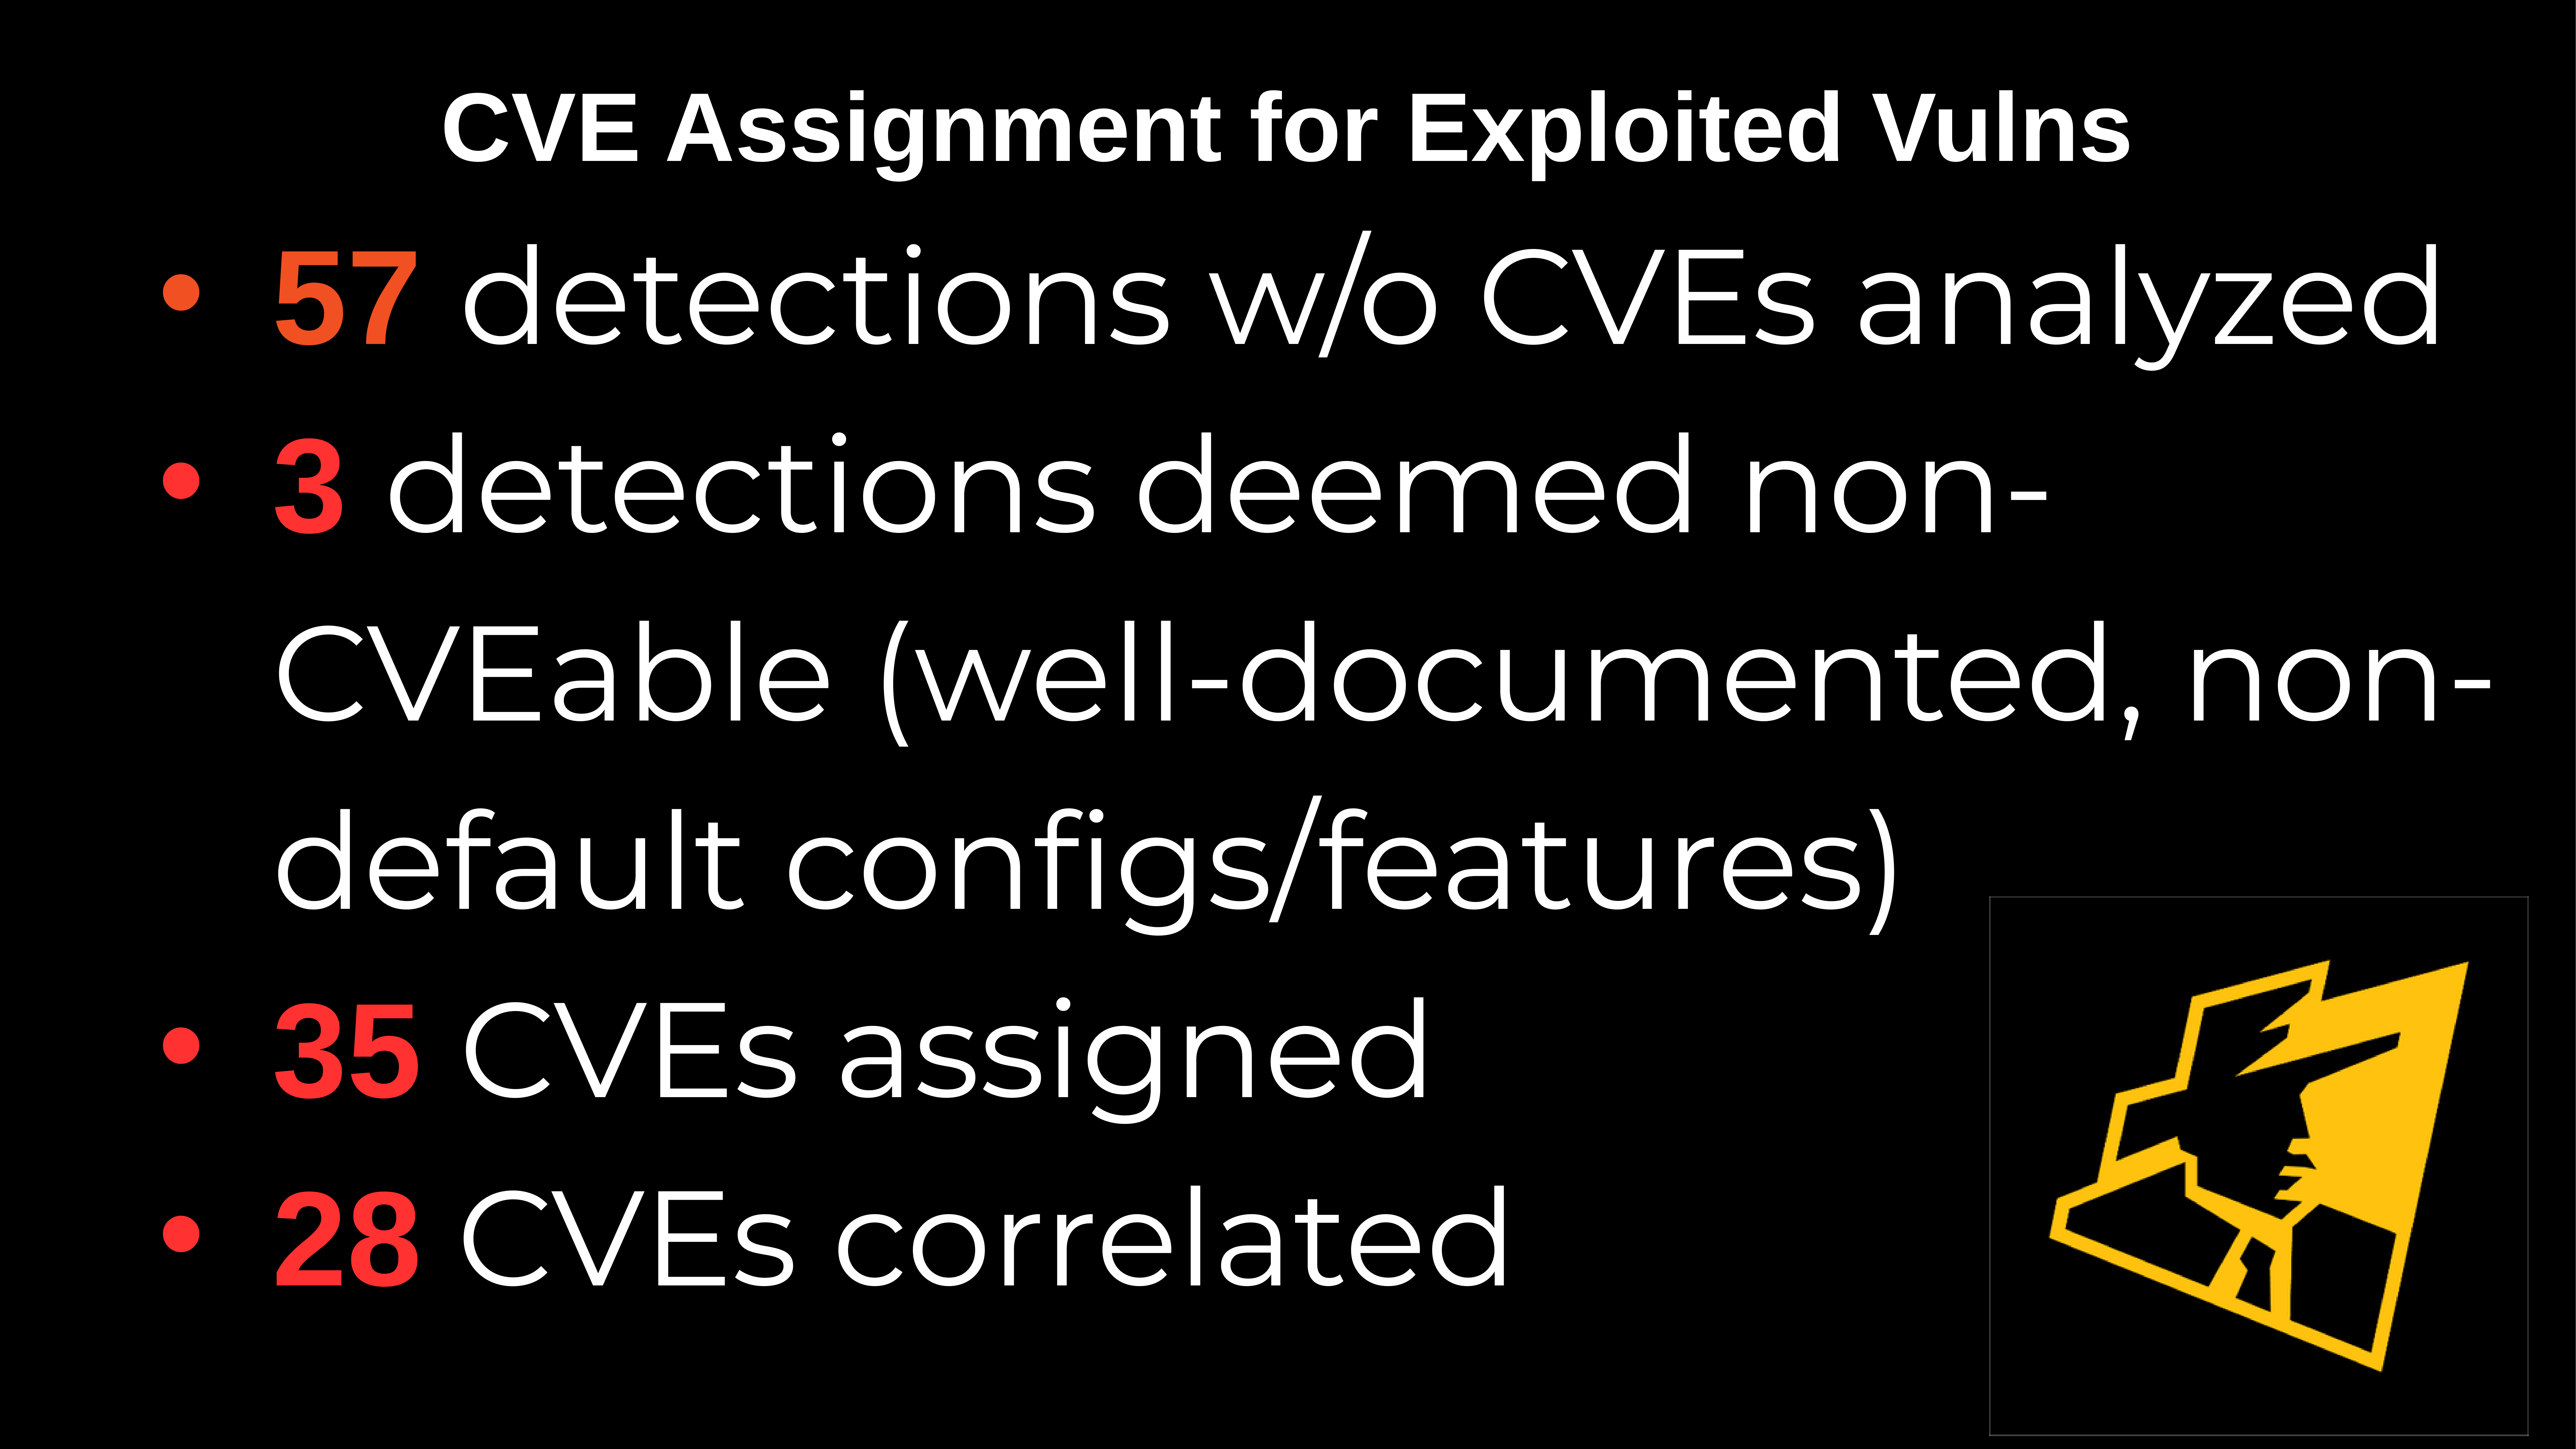

CVE Assignment for Exploited Vulns
57 detections w/o CVEs analyzed
3 detections deemed non-CVEable (well-documented, non-default configs/features)
35 CVEs assigned
28 CVEs correlated